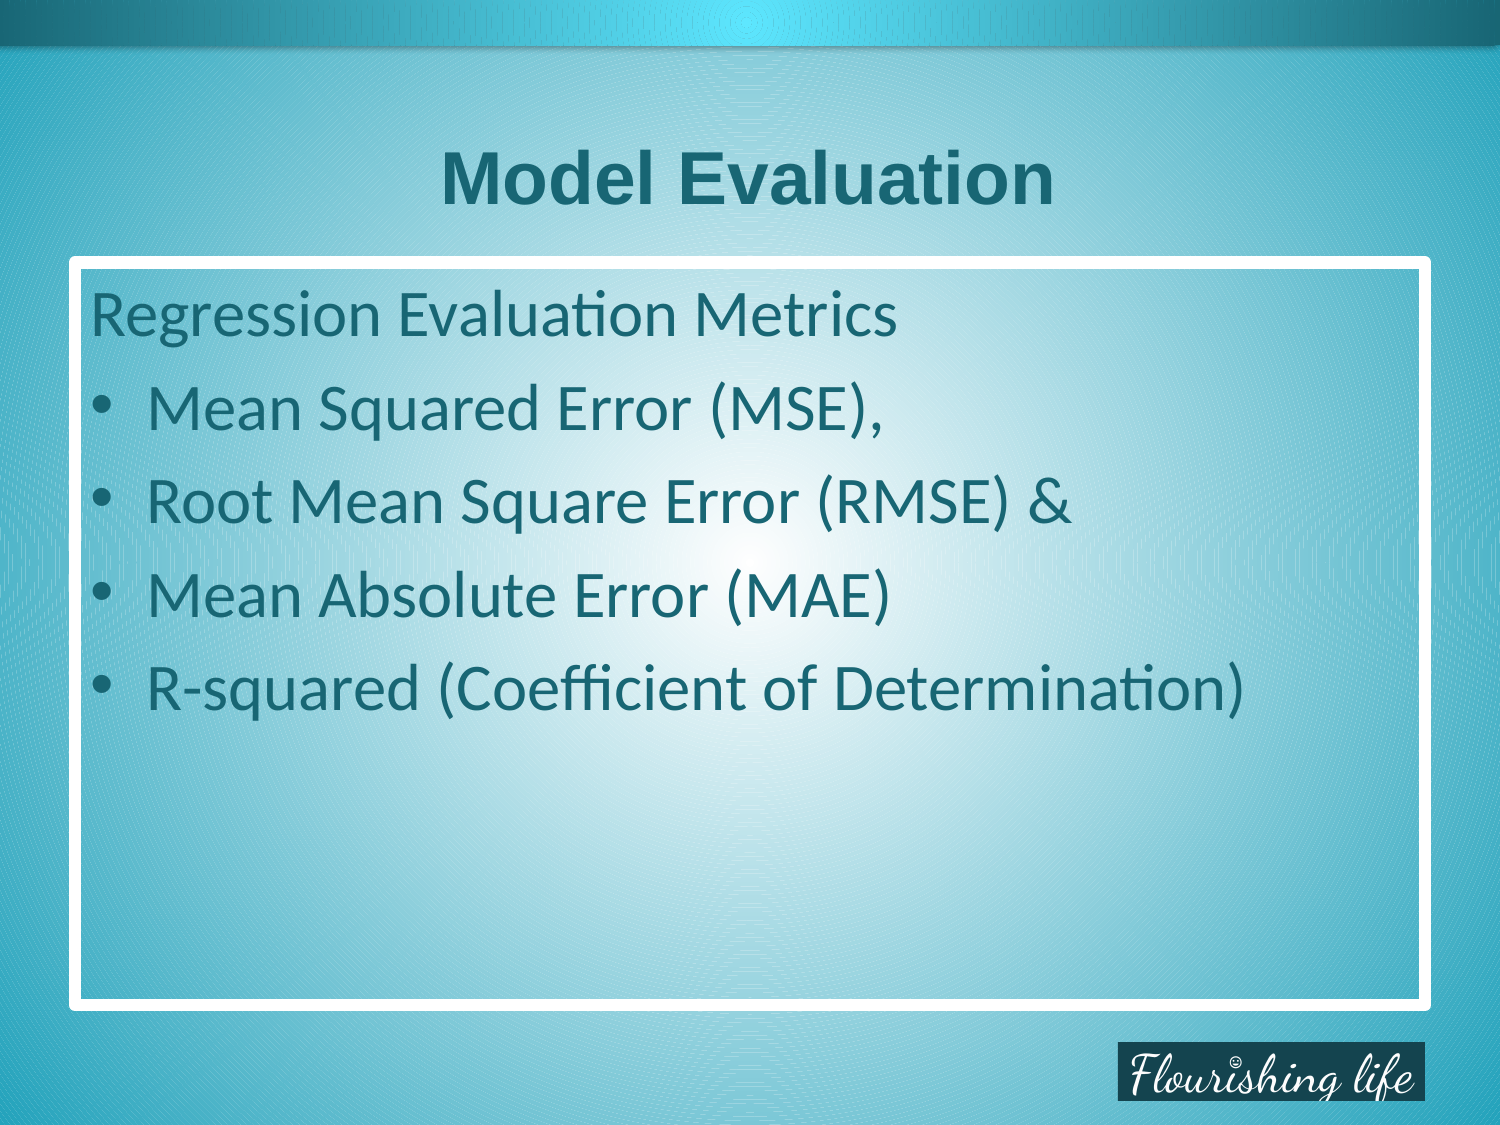

# Model Evaluation
Regression Evaluation Metrics
Mean Squared Error (MSE),
Root Mean Square Error (RMSE) &
Mean Absolute Error (MAE)
R-squared (Coefficient of Determination)